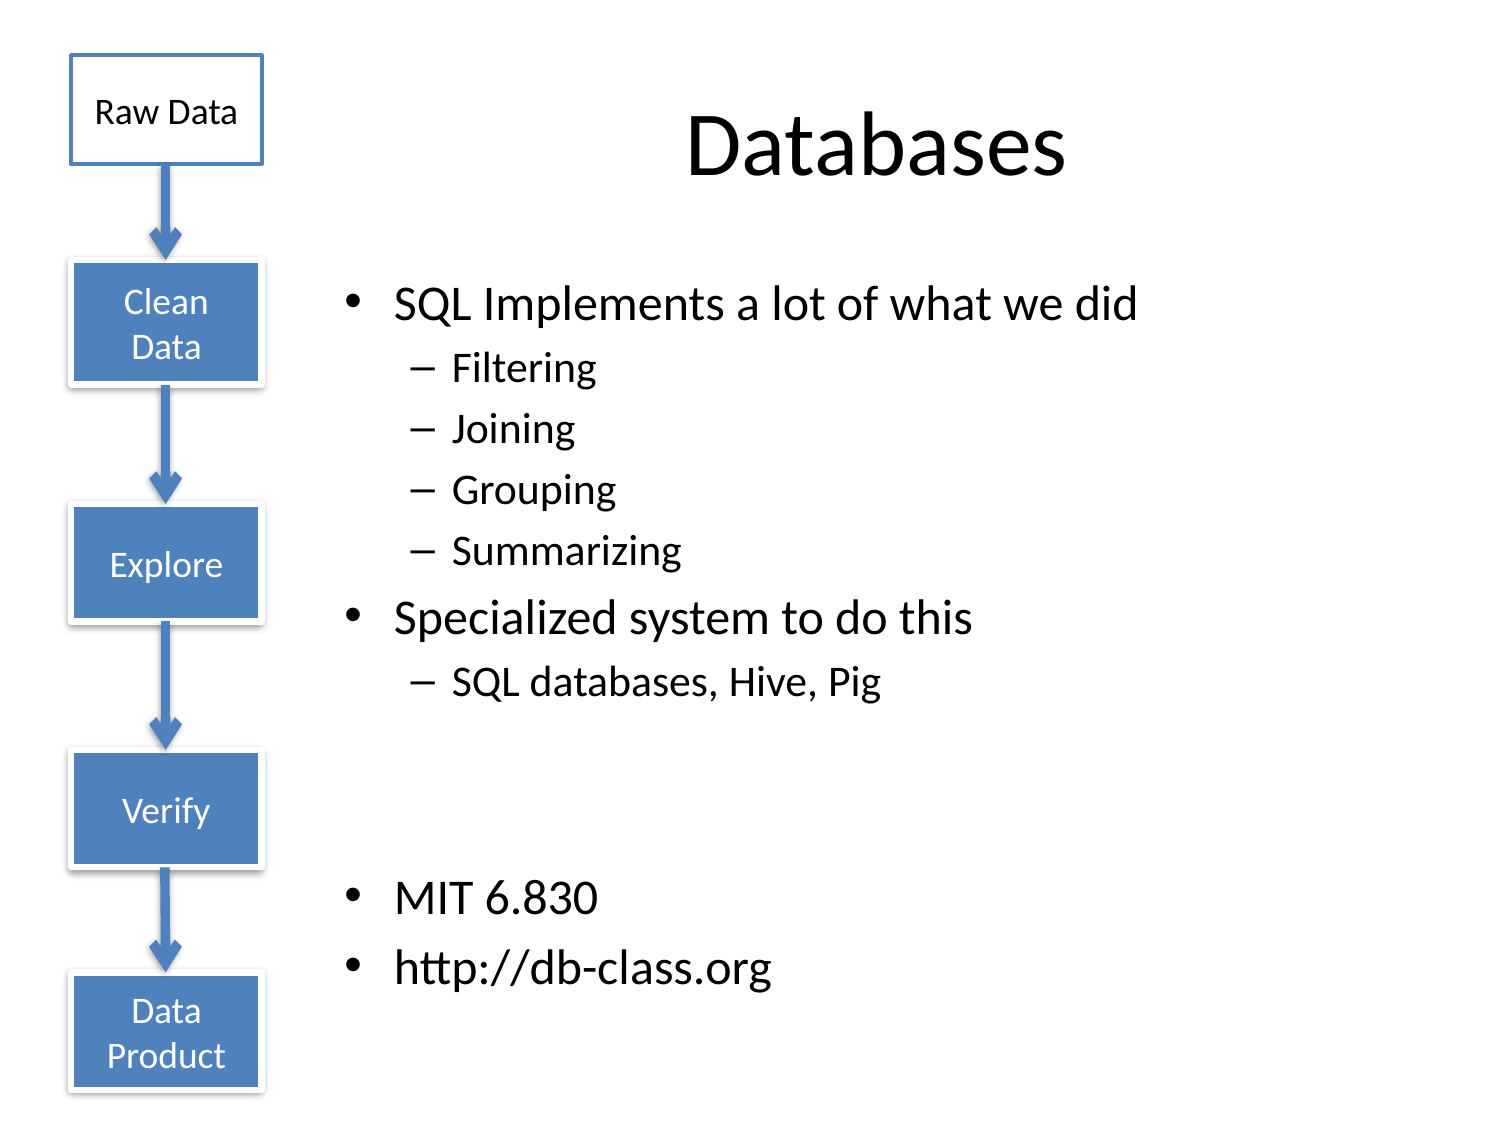

# Databases
Raw Data
Clean Data
SQL Implements a lot of what we did
Filtering
Joining
Grouping
Summarizing
Specialized system to do this
SQL databases, Hive, Pig

MIT 6.830
http://db-class.org

Explore
Verify
Data Product